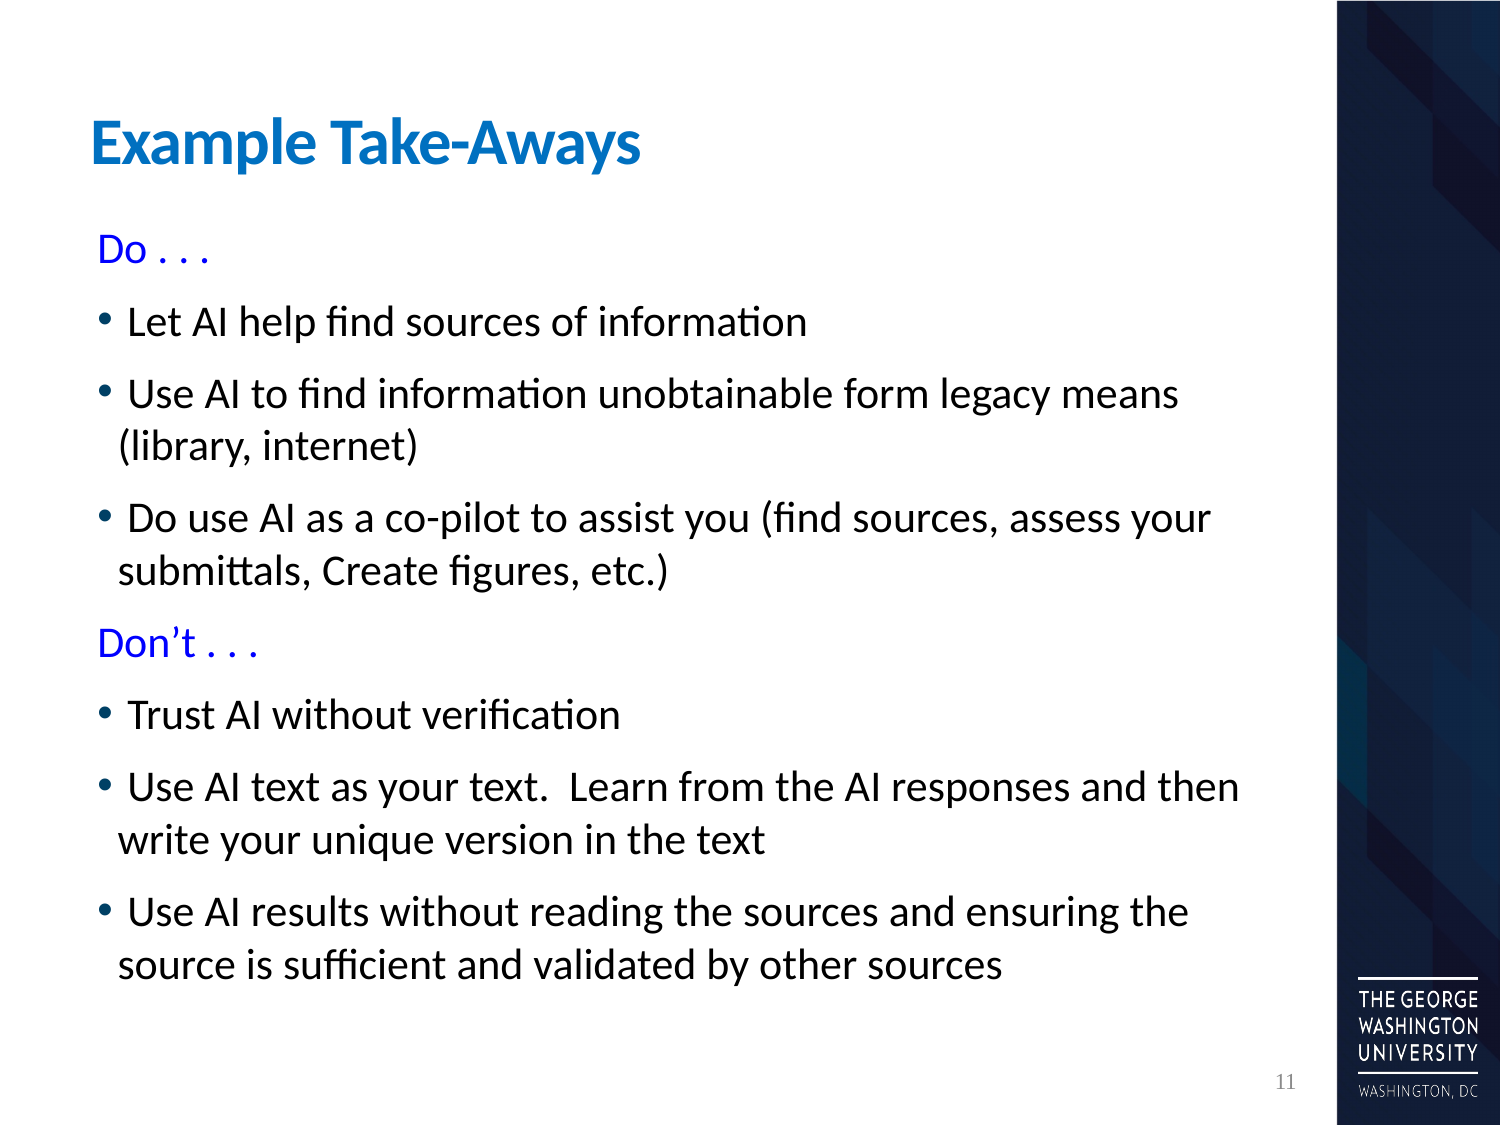

# Example Take-Aways
Do . . .
 Let AI help find sources of information
 Use AI to find information unobtainable form legacy means (library, internet)
 Do use AI as a co-pilot to assist you (find sources, assess your submittals, Create figures, etc.)
Don’t . . .
 Trust AI without verification
 Use AI text as your text.  Learn from the AI responses and then write your unique version in the text
 Use AI results without reading the sources and ensuring the source is sufficient and validated by other sources

11